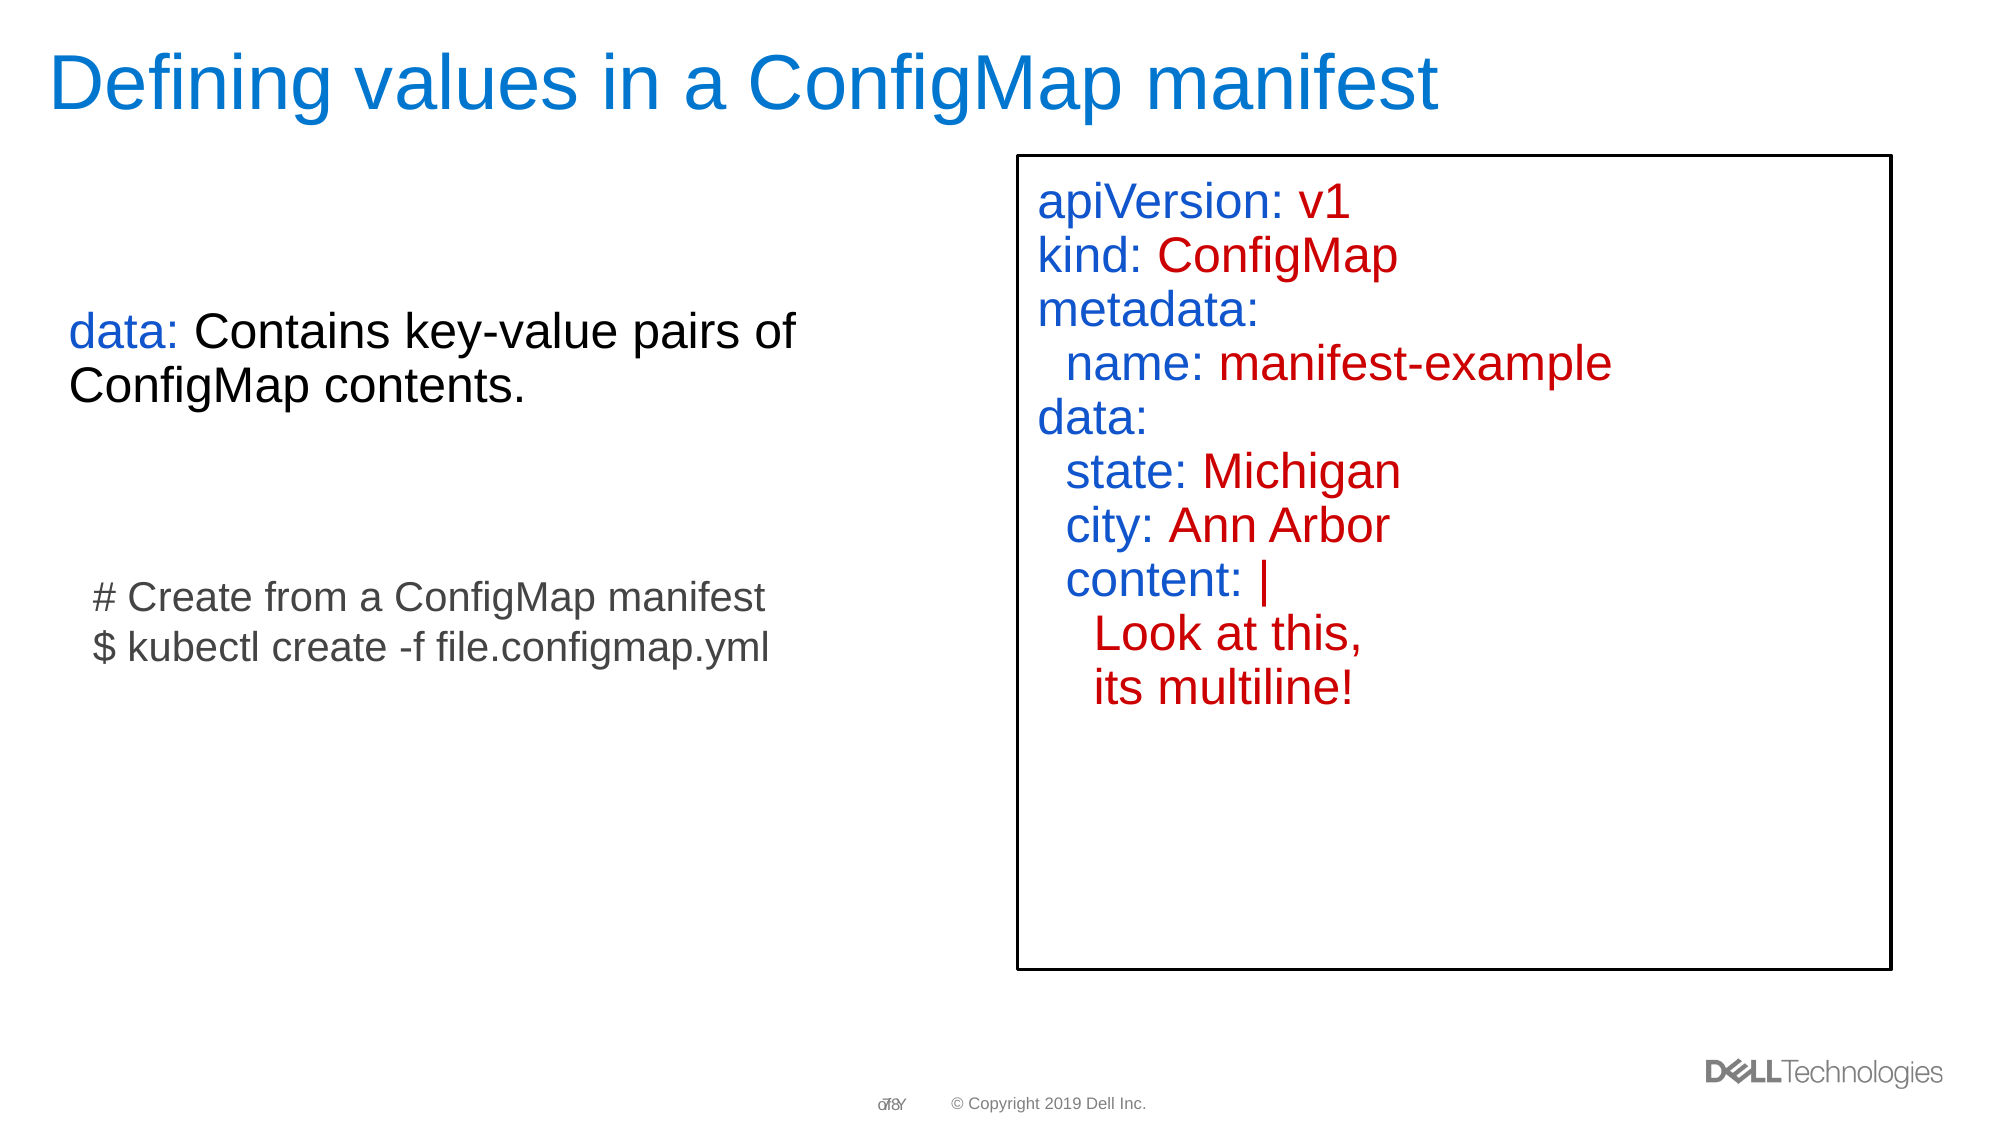

# Defining values in a ConfigMap manifest
apiVersion: v1
kind: ConfigMap
metadata:
  name: manifest-example
data:
  state: Michigan
  city: Ann Arbor
  content: |
    Look at this,
    its multiline!

data: Contains key-value pairs of ConfigMap contents.
# Create from a ConfigMap manifest
$ kubectl create -f file.configmap.yml